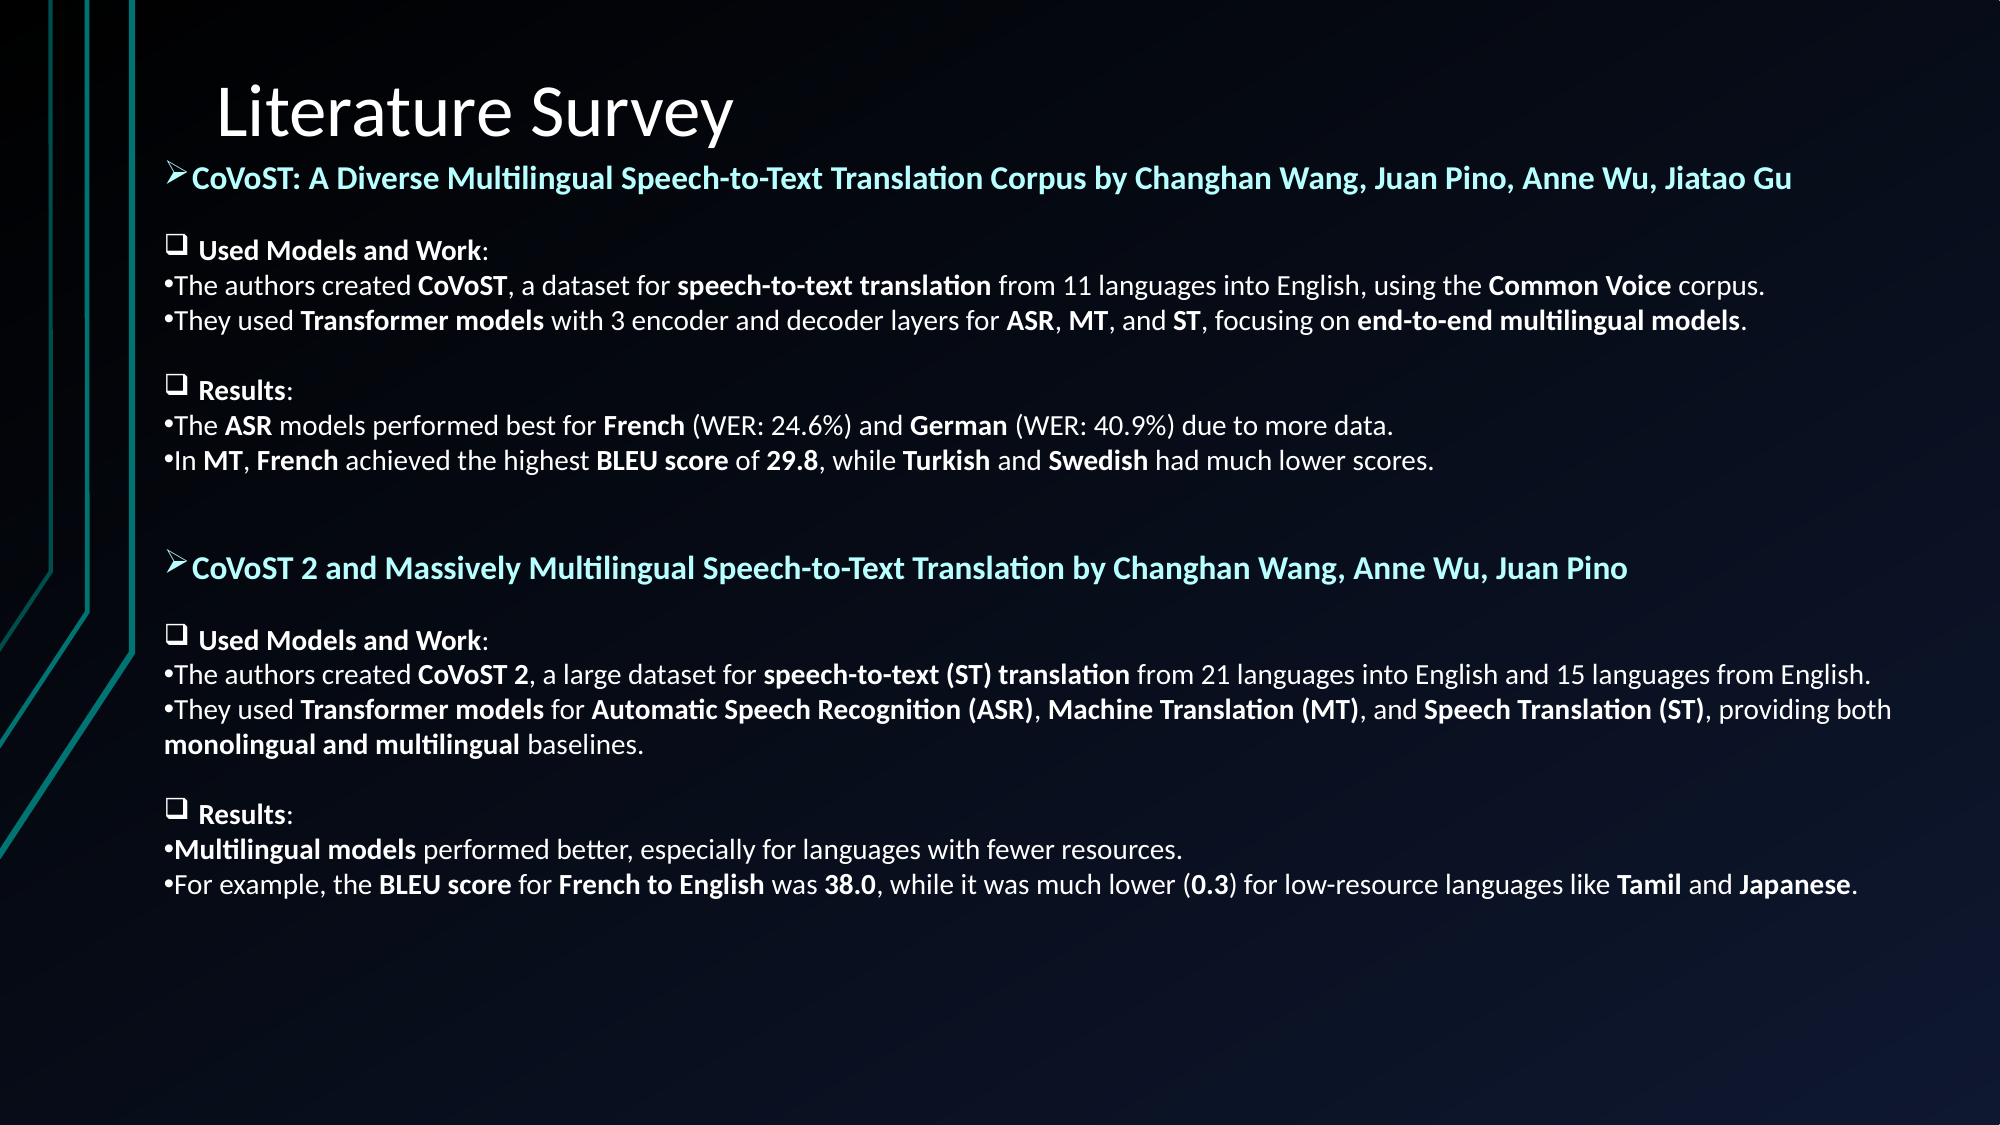

# Literature Survey
CoVoST: A Diverse Multilingual Speech-to-Text Translation Corpus by Changhan Wang, Juan Pino, Anne Wu, Jiatao Gu

 Used Models and Work:
The authors created CoVoST, a dataset for speech-to-text translation from 11 languages into English, using the Common Voice corpus.
They used Transformer models with 3 encoder and decoder layers for ASR, MT, and ST, focusing on end-to-end multilingual models.
 Results:
The ASR models performed best for French (WER: 24.6%) and German (WER: 40.9%) due to more data.
In MT, French achieved the highest BLEU score of 29.8, while Turkish and Swedish had much lower scores.

CoVoST 2 and Massively Multilingual Speech-to-Text Translation by Changhan Wang, Anne Wu, Juan Pino

 Used Models and Work:
The authors created CoVoST 2, a large dataset for speech-to-text (ST) translation from 21 languages into English and 15 languages from English.
They used Transformer models for Automatic Speech Recognition (ASR), Machine Translation (MT), and Speech Translation (ST), providing both monolingual and multilingual baselines.
 Results:
Multilingual models performed better, especially for languages with fewer resources.
For example, the BLEU score for French to English was 38.0, while it was much lower (0.3) for low-resource languages like Tamil and Japanese.